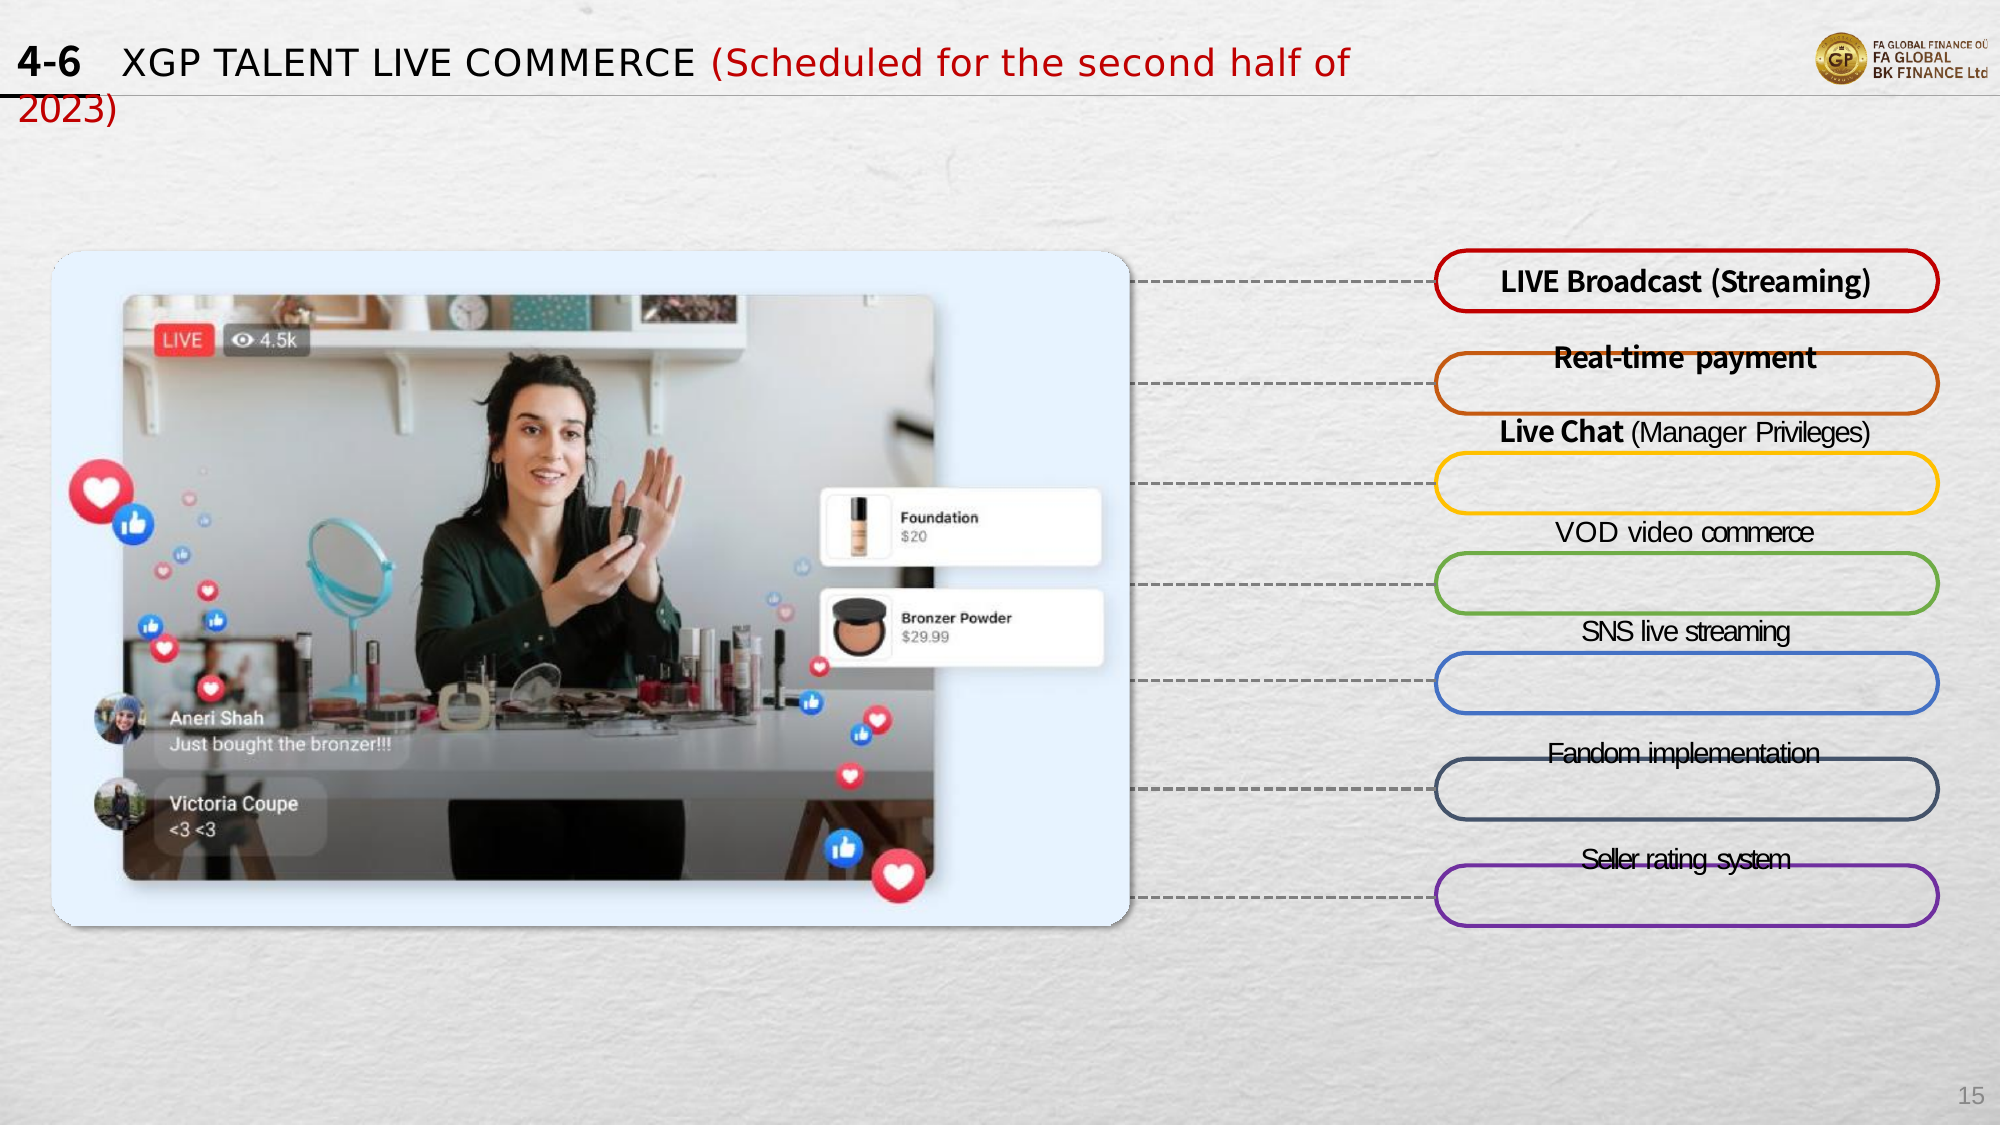

# 4-6	XGP TALENT LIVE COMMERCE (Scheduled for the second half of 2023)

LIVE Broadcast (Streaming)

Real-time payment

Live Chat (Manager Privileges)
VOD video commerce  SNS live streaming
Fandom implementation  Seller rating system
15